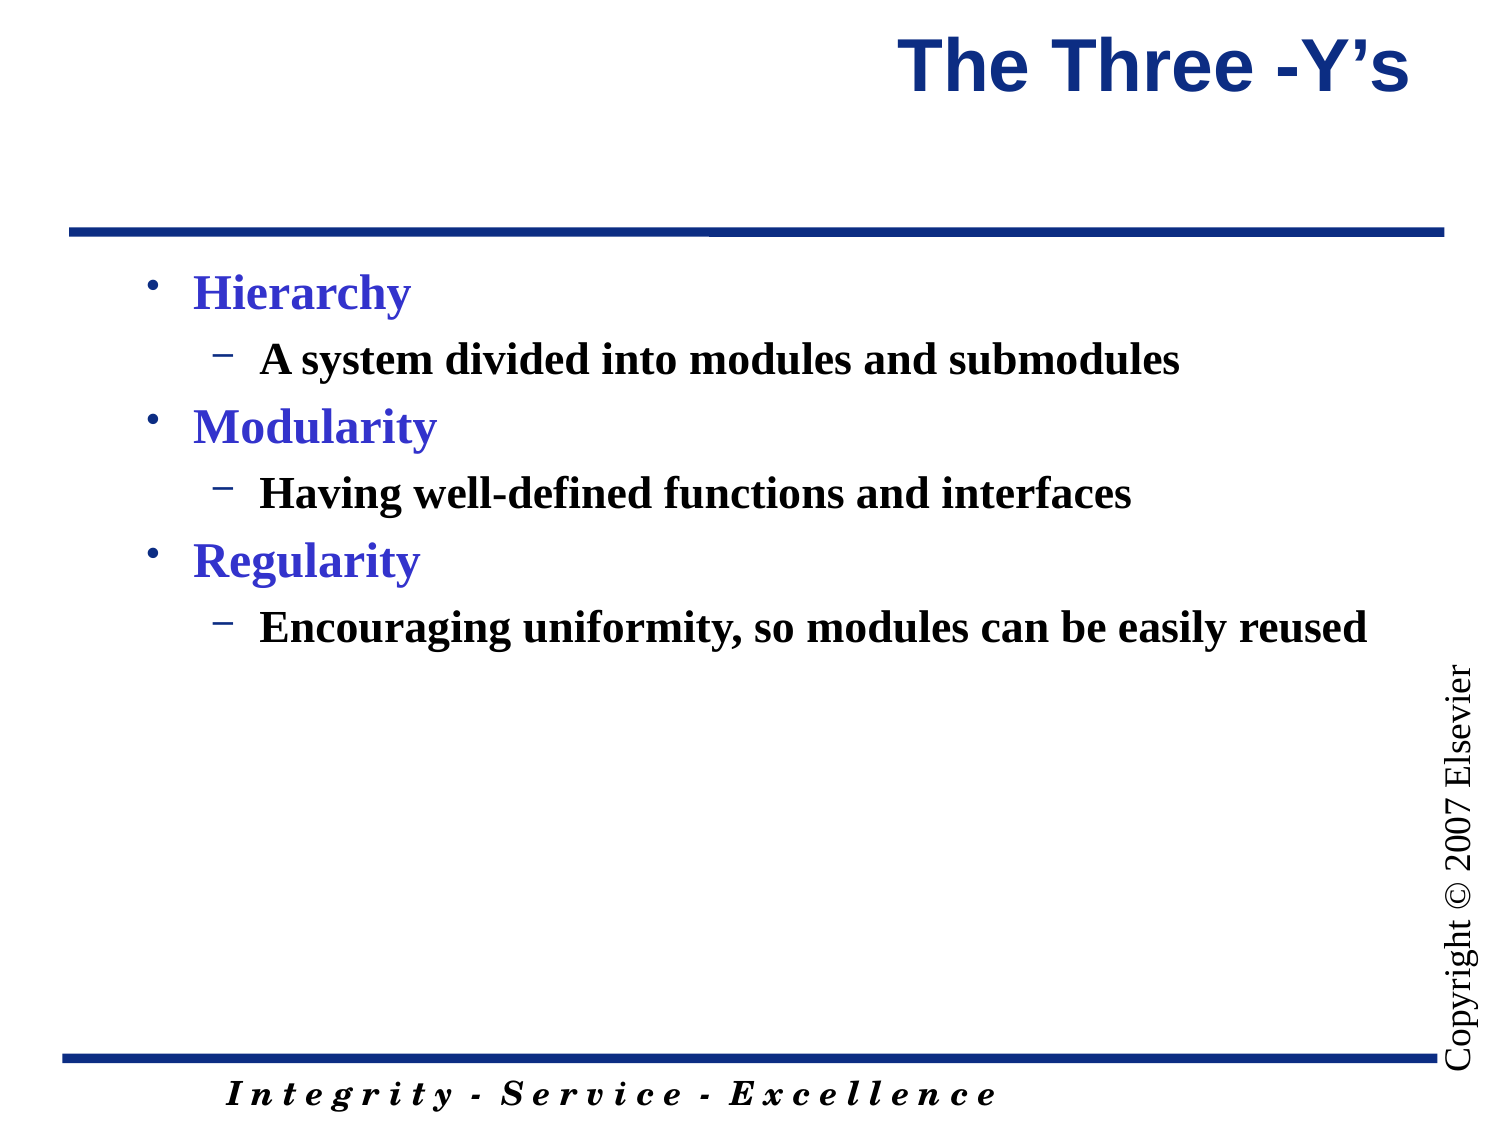

# The Three -Y’s

Hierarchy
A system divided into modules and submodules
Modularity
Having well-defined functions and interfaces
Regularity
Encouraging uniformity, so modules can be easily reused

Copyright © 2007 Elsevier